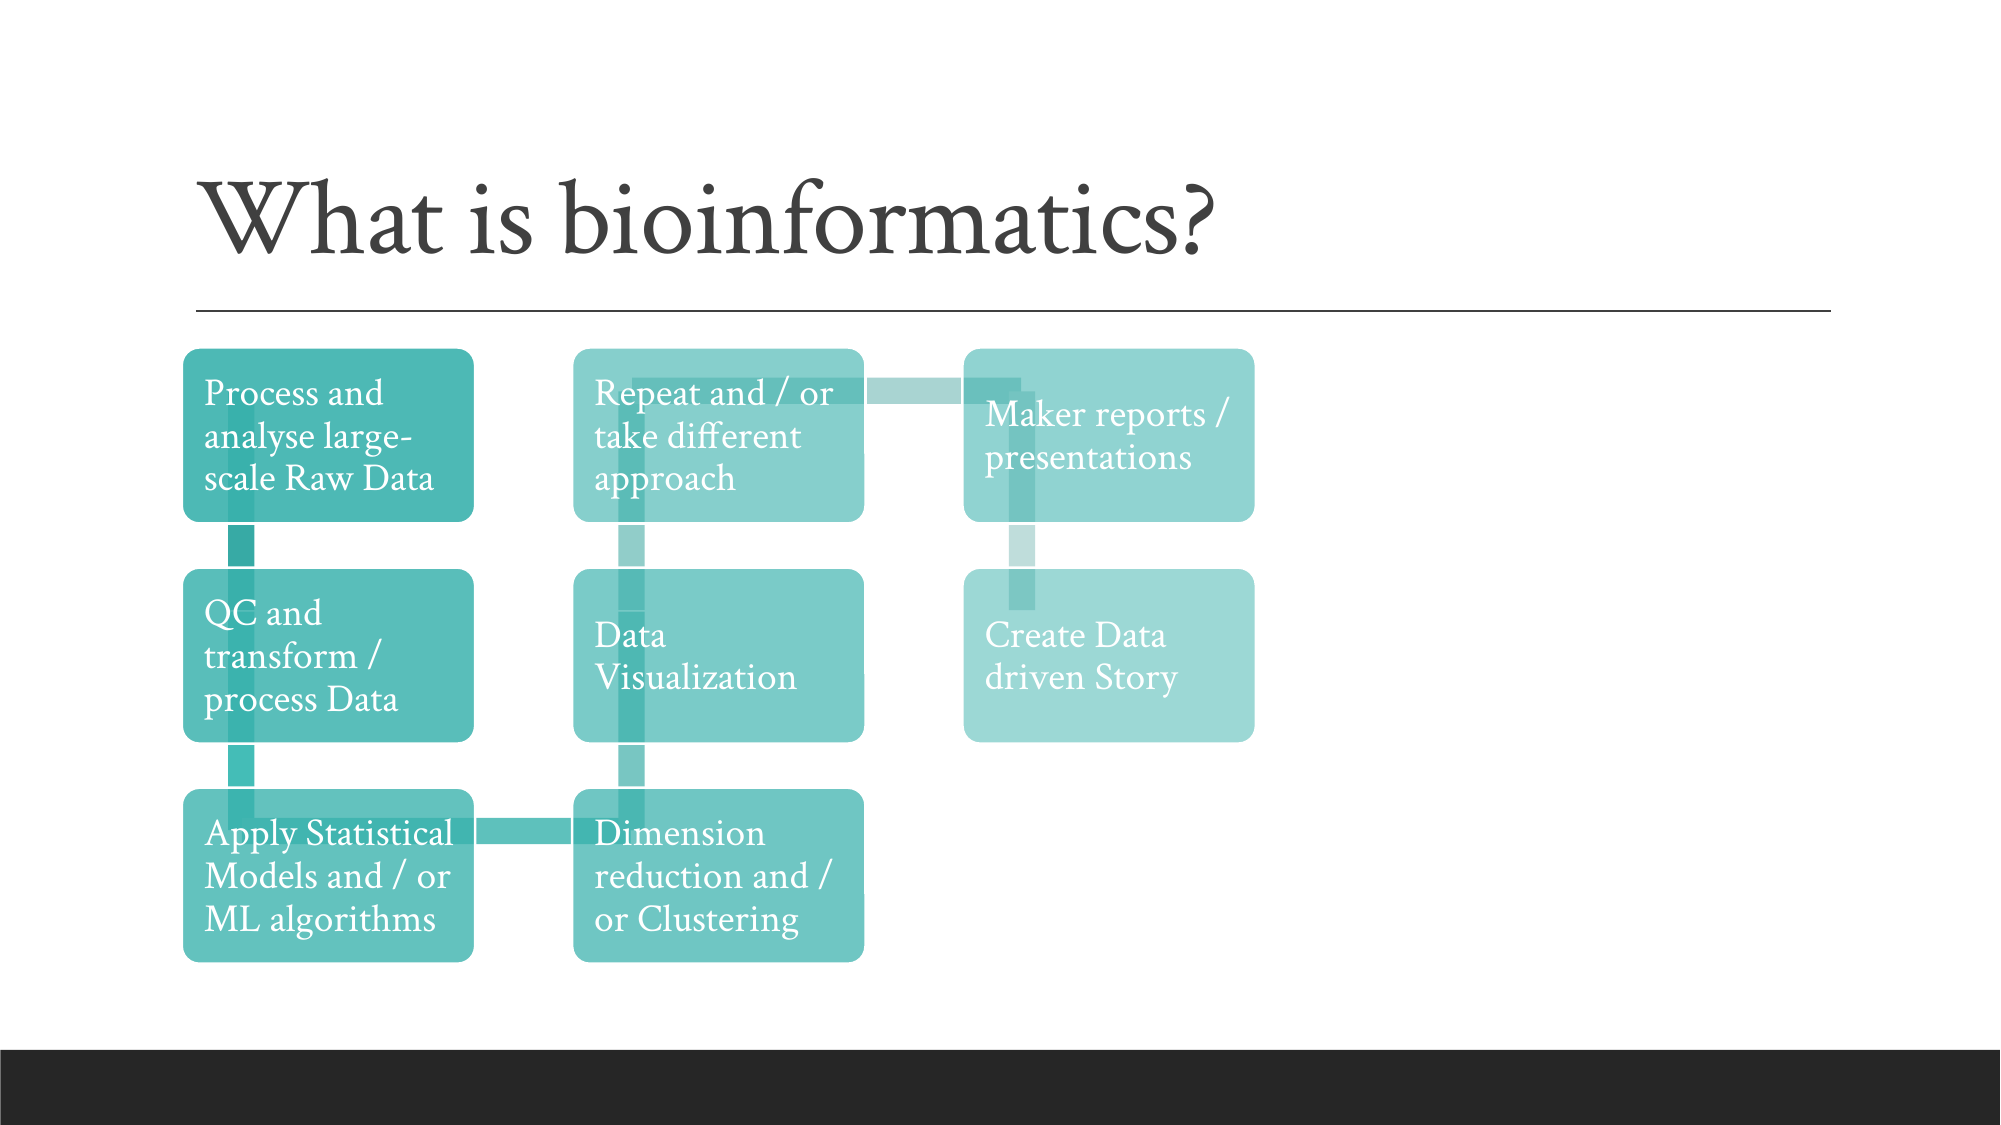

# What is bioinformatics?
Process and analyse large-scale Raw Data
QC and transform / process Data
Apply Statistical Models and / or ML algorithms
Dimension reduction and / or Clustering
Data Visualization
Repeat and / or take different approach
Maker reports / presentations
Create Data driven Story